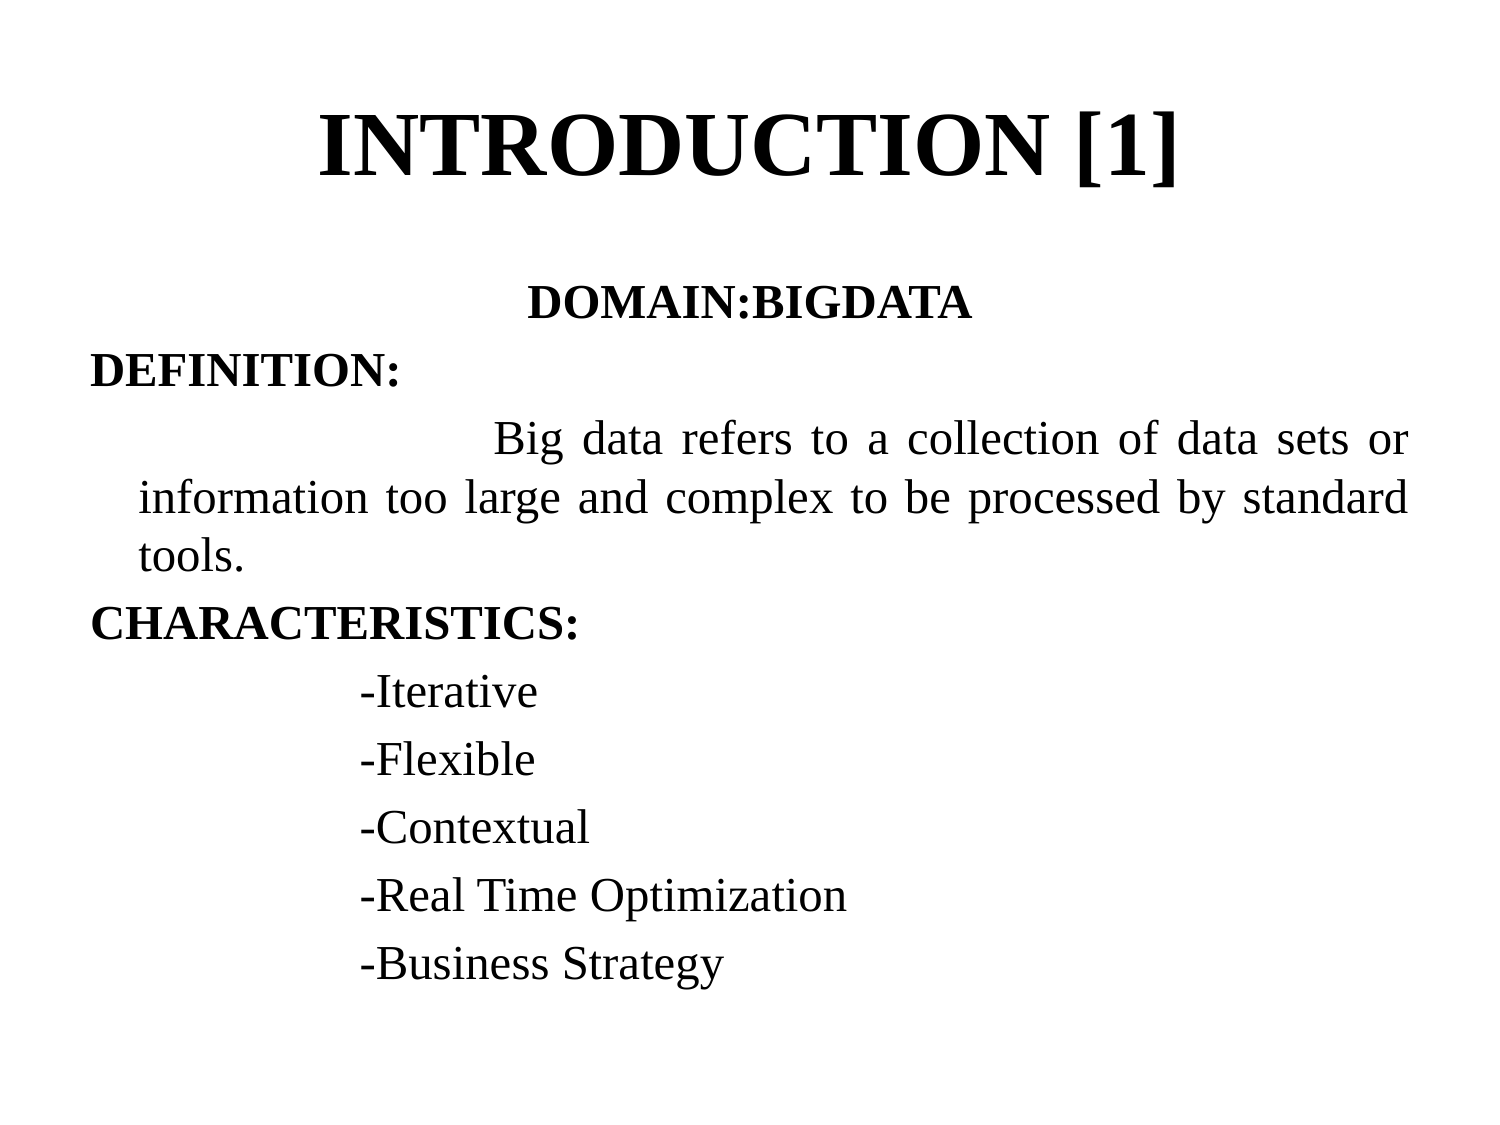

# INTRODUCTION [1]
DOMAIN:BIGDATA
DEFINITION:
                      Big data refers to a collection of data sets or information too large and complex to be processed by standard tools.
CHARACTERISTICS:
                      -Iterative
                      -Flexible
                      -Contextual
                      -Real Time Optimization
                      -Business Strategy